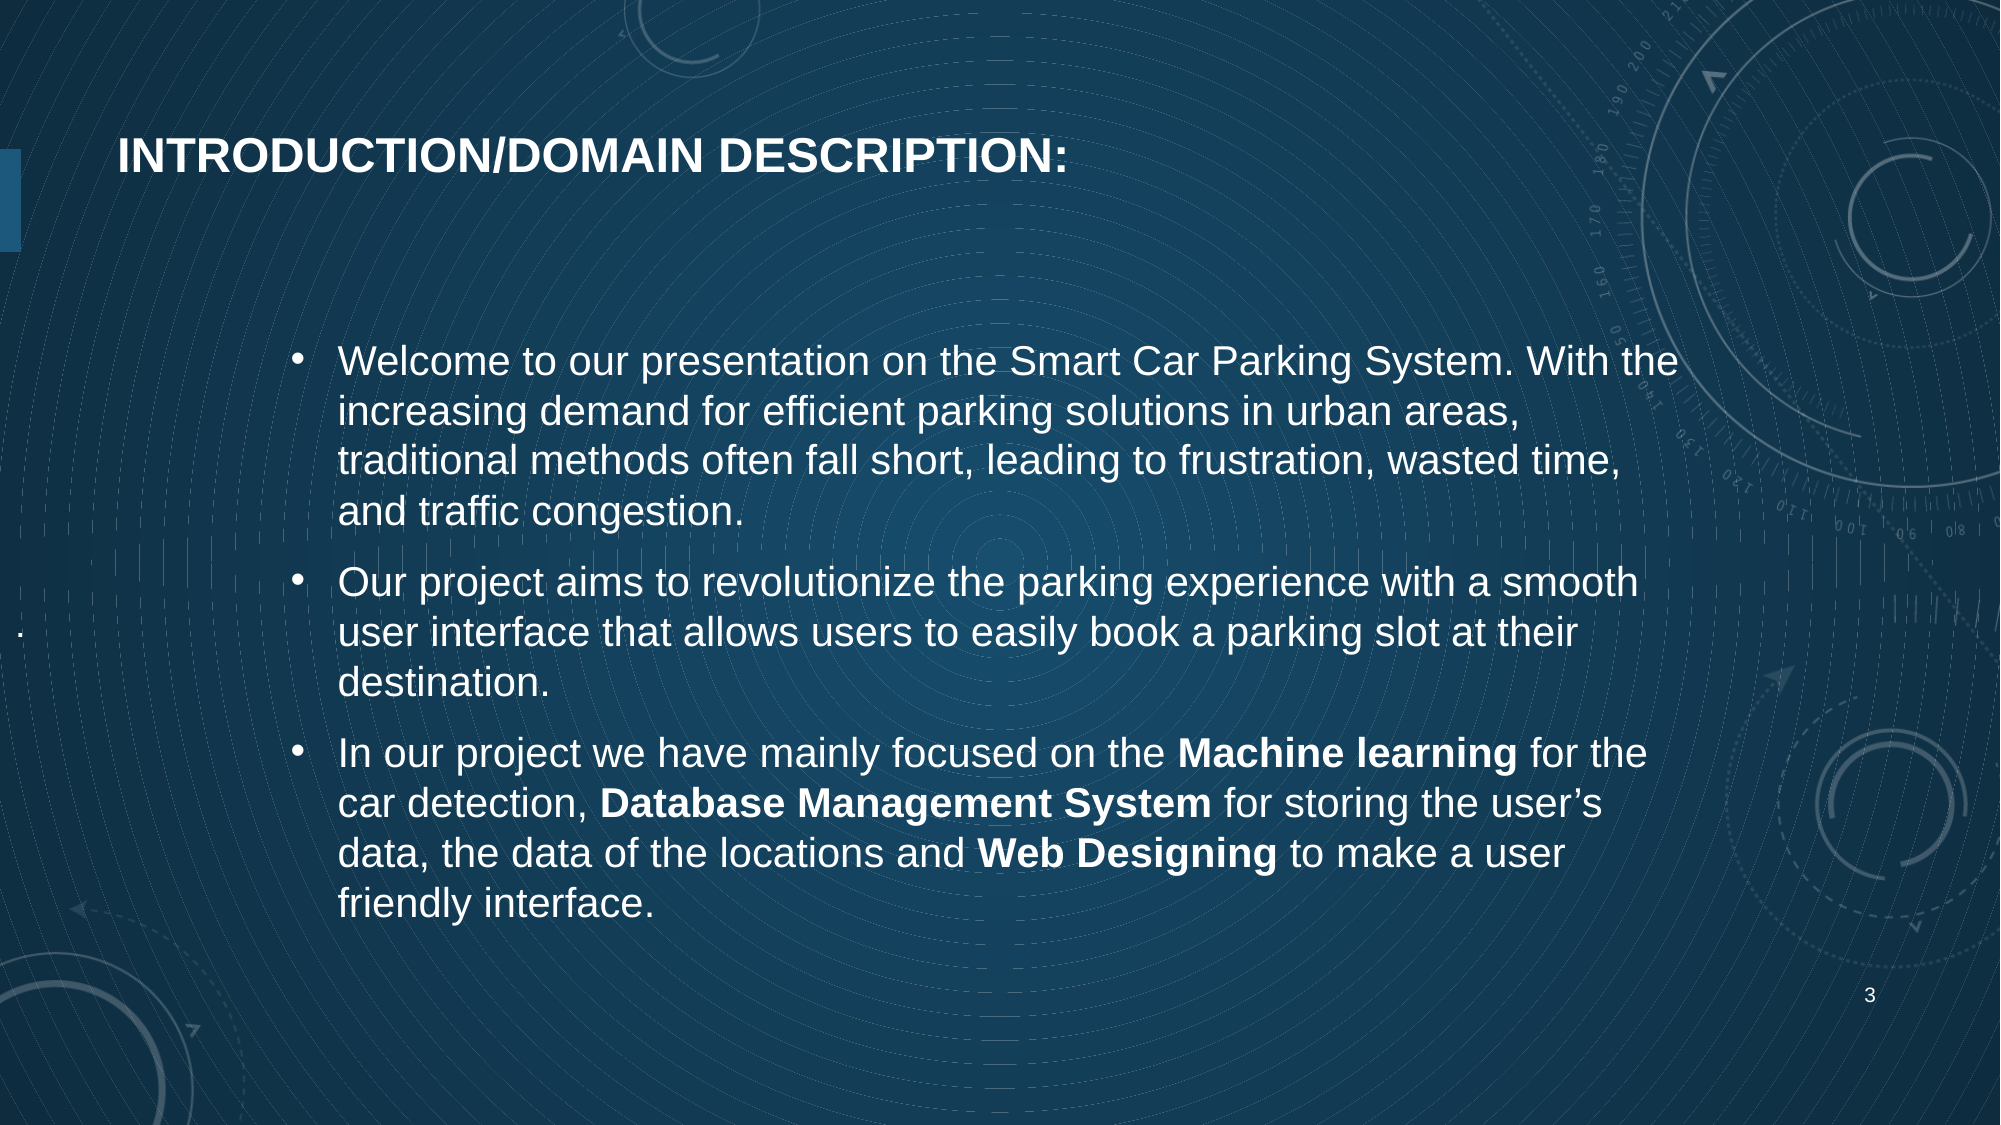

# INTRODUCTION/DOMAIN DESCRIPTION:
Welcome to our presentation on the Smart Car Parking System. With the increasing demand for efficient parking solutions in urban areas, traditional methods often fall short, leading to frustration, wasted time, and traffic congestion.
Our project aims to revolutionize the parking experience with a smooth user interface that allows users to easily book a parking slot at their destination.
In our project we have mainly focused on the Machine learning for the car detection, Database Management System for storing the user’s data, the data of the locations and Web Designing to make a user friendly interface.

.

3